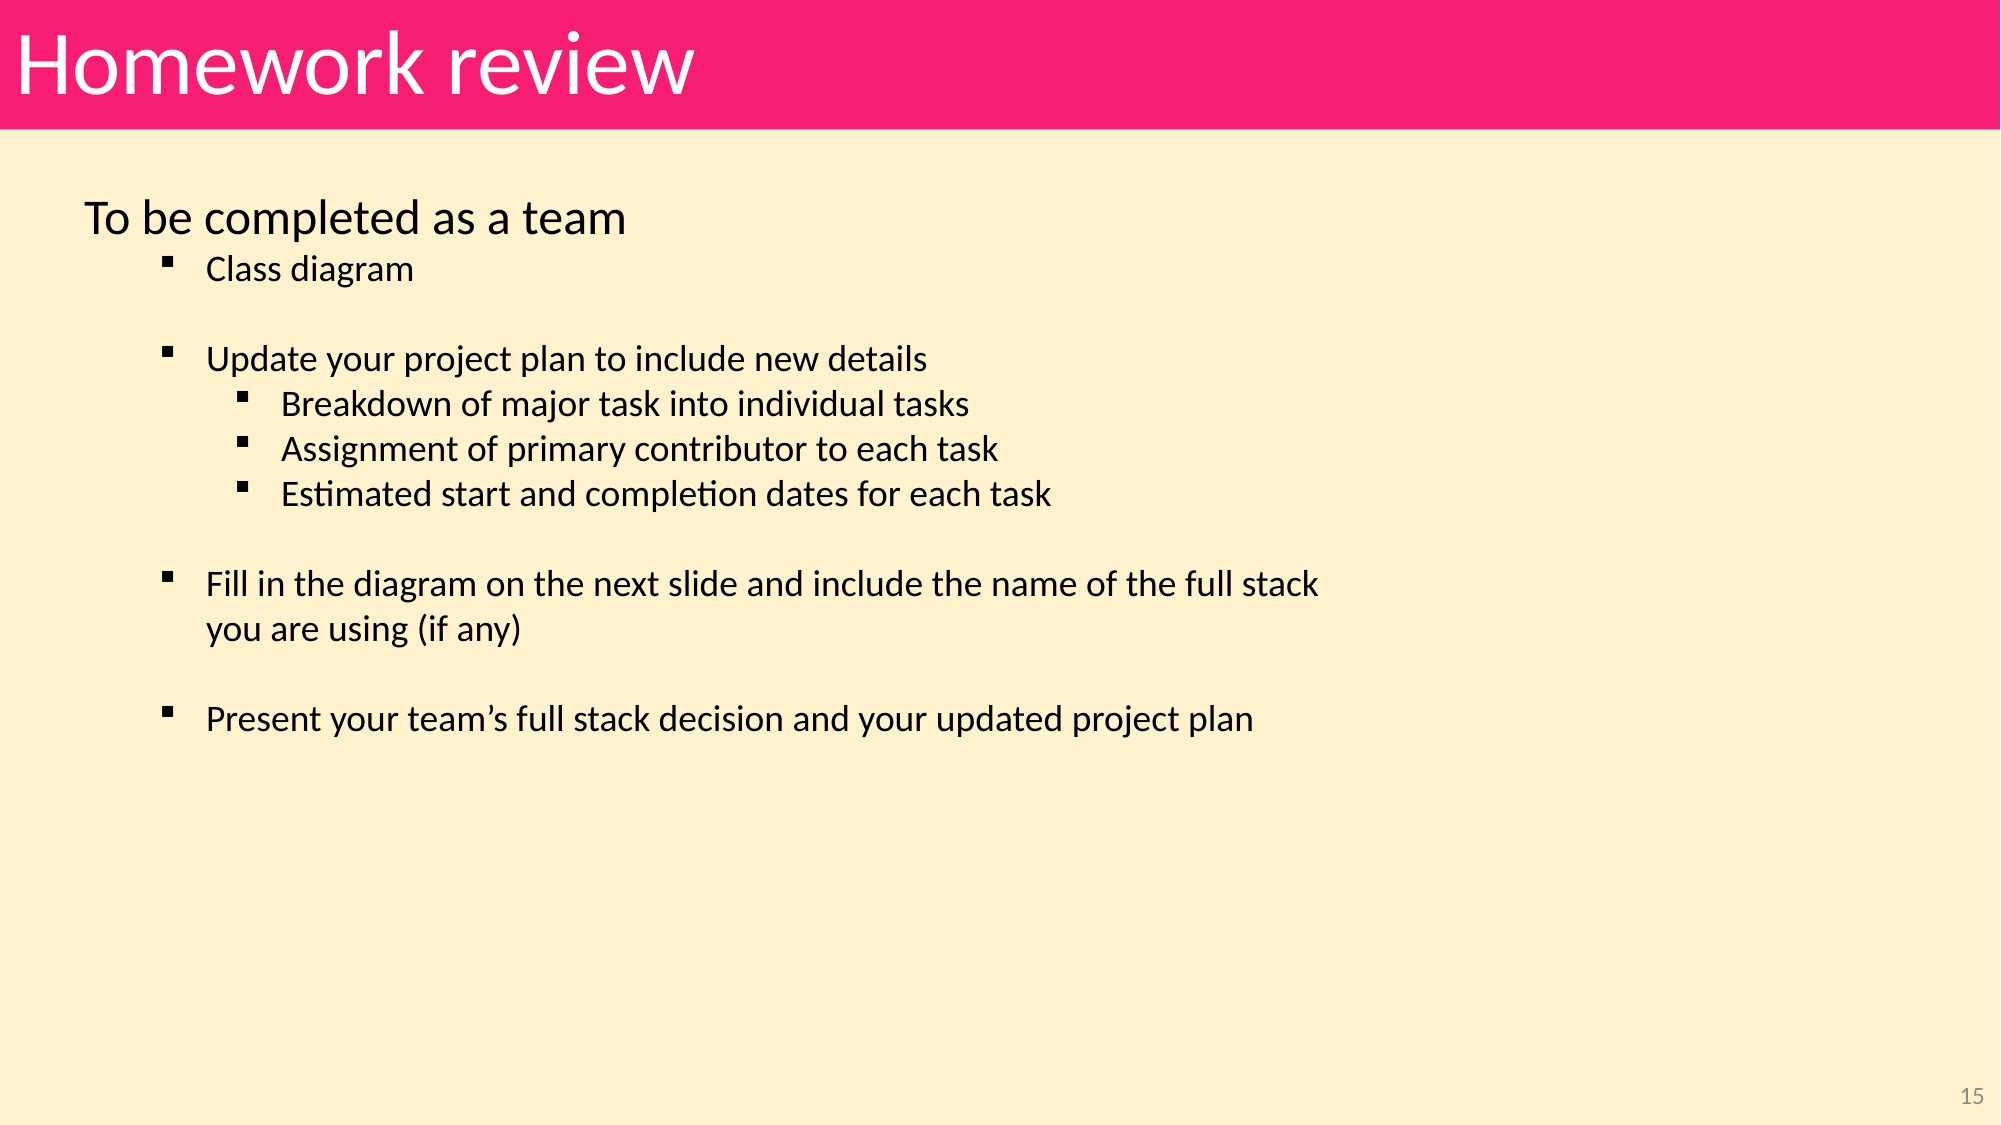

# Homework review
To be completed as a team
Class diagram

Update your project plan to include new details
Breakdown of major task into individual tasks
Assignment of primary contributor to each task
Estimated start and completion dates for each task

Fill in the diagram on the next slide and include the name of the full stack you are using (if any)

Present your team’s full stack decision and your updated project plan
15